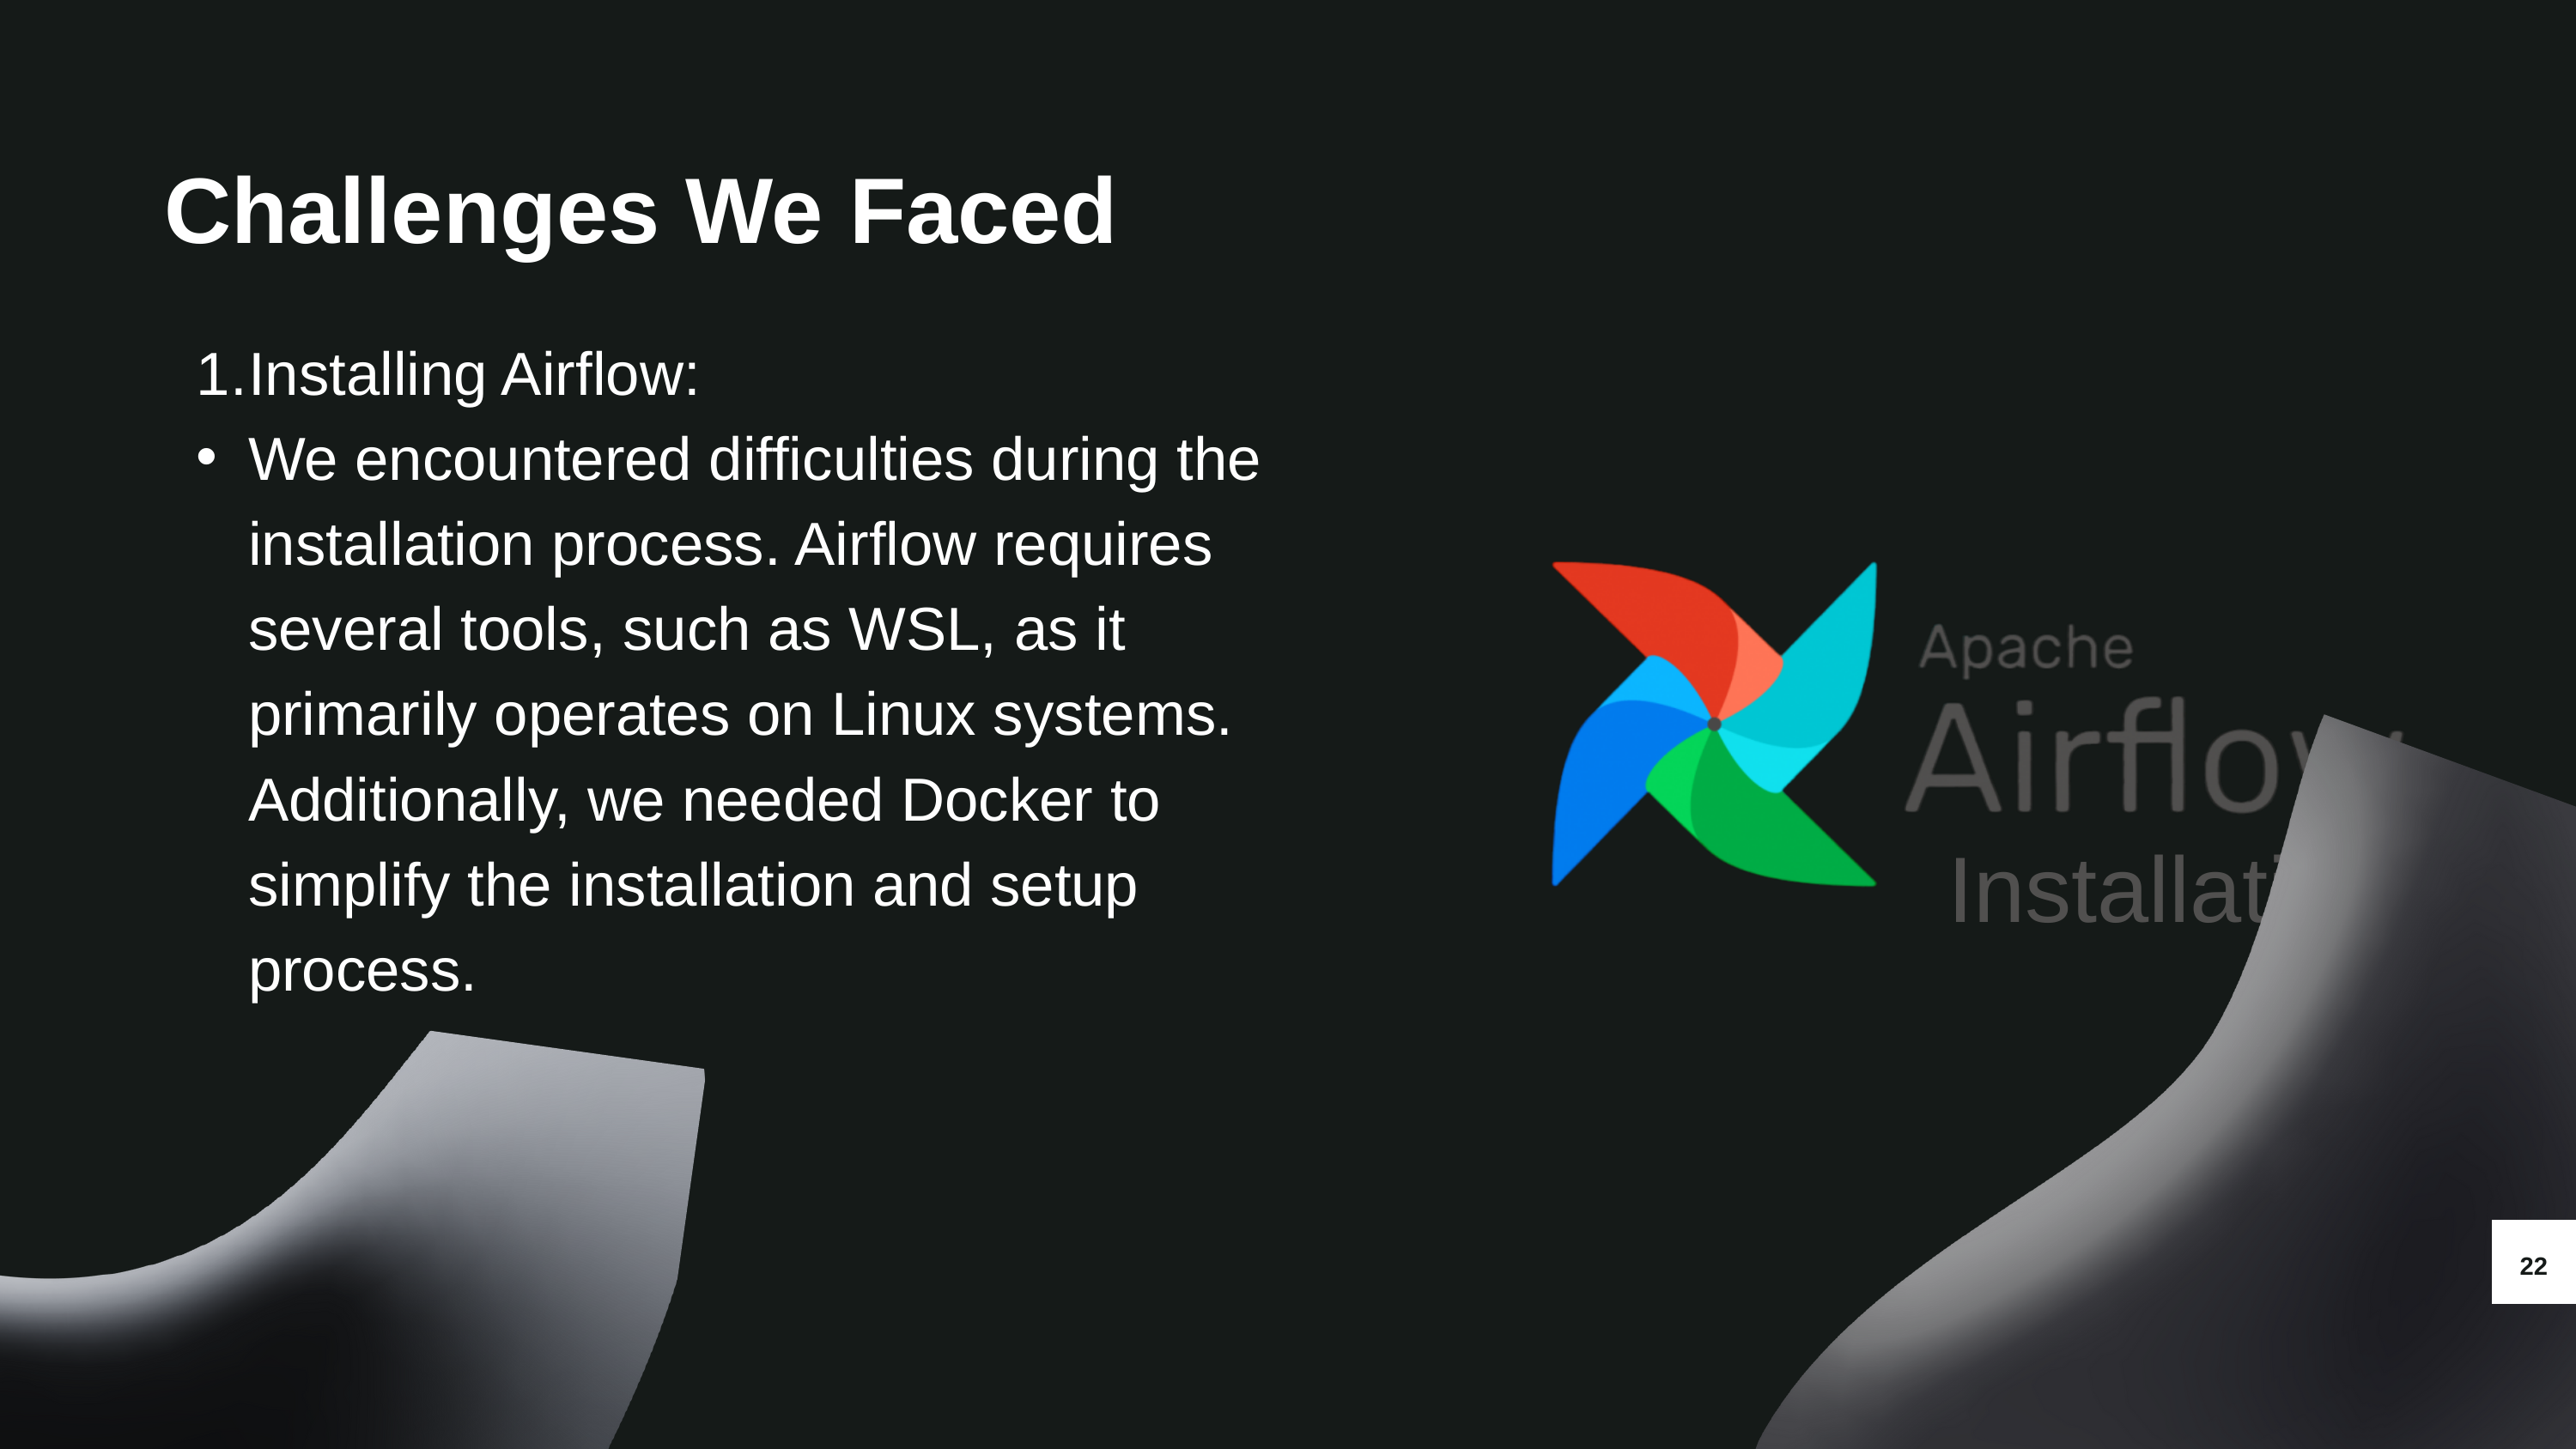

Challenges We Faced
Installing Airflow:
We encountered difficulties during the installation process. Airflow requires several tools, such as WSL, as it primarily operates on Linux systems. Additionally, we needed Docker to simplify the installation and setup process.

Installation

22